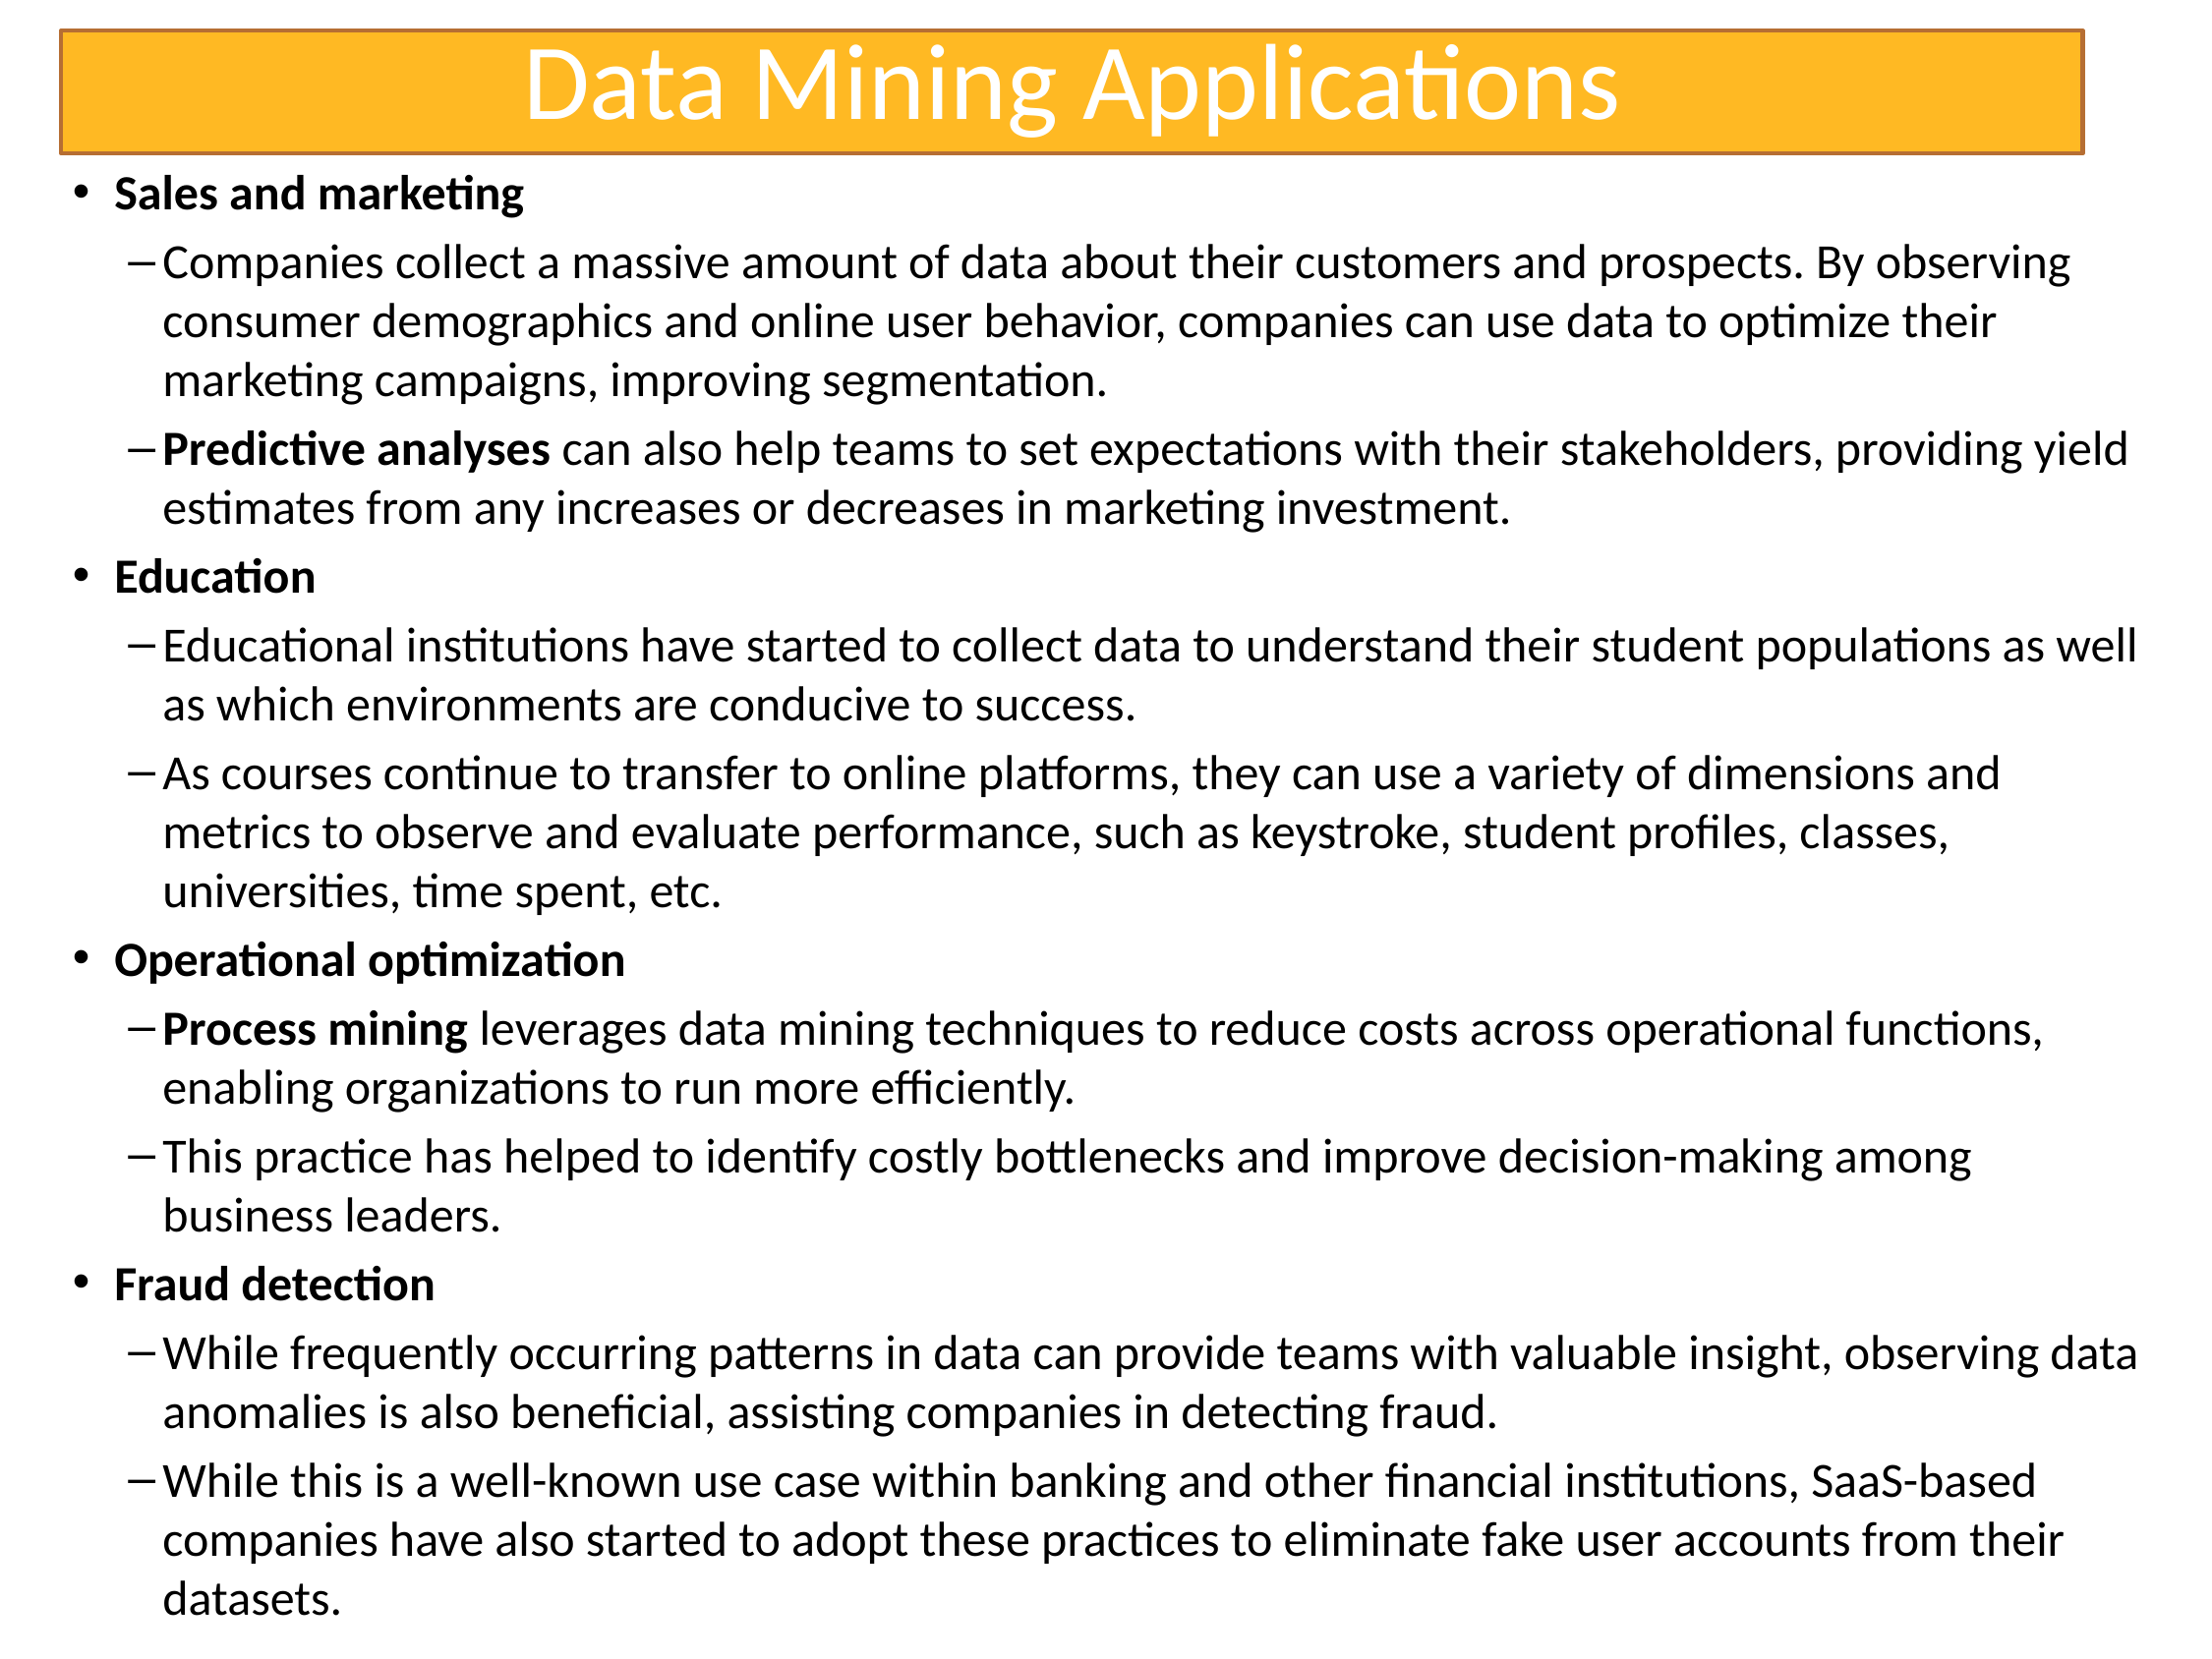

# Data Mining Applications
Sales and marketing
Companies collect a massive amount of data about their customers and prospects. By observing consumer demographics and online user behavior, companies can use data to optimize their marketing campaigns, improving segmentation.
Predictive analyses can also help teams to set expectations with their stakeholders, providing yield estimates from any increases or decreases in marketing investment.
Education
Educational institutions have started to collect data to understand their student populations as well as which environments are conducive to success.
As courses continue to transfer to online platforms, they can use a variety of dimensions and metrics to observe and evaluate performance, such as keystroke, student profiles, classes, universities, time spent, etc.
Operational optimization
Process mining leverages data mining techniques to reduce costs across operational functions, enabling organizations to run more efficiently.
This practice has helped to identify costly bottlenecks and improve decision-making among business leaders.
Fraud detection
While frequently occurring patterns in data can provide teams with valuable insight, observing data anomalies is also beneficial, assisting companies in detecting fraud.
While this is a well-known use case within banking and other financial institutions, SaaS-based companies have also started to adopt these practices to eliminate fake user accounts from their datasets.